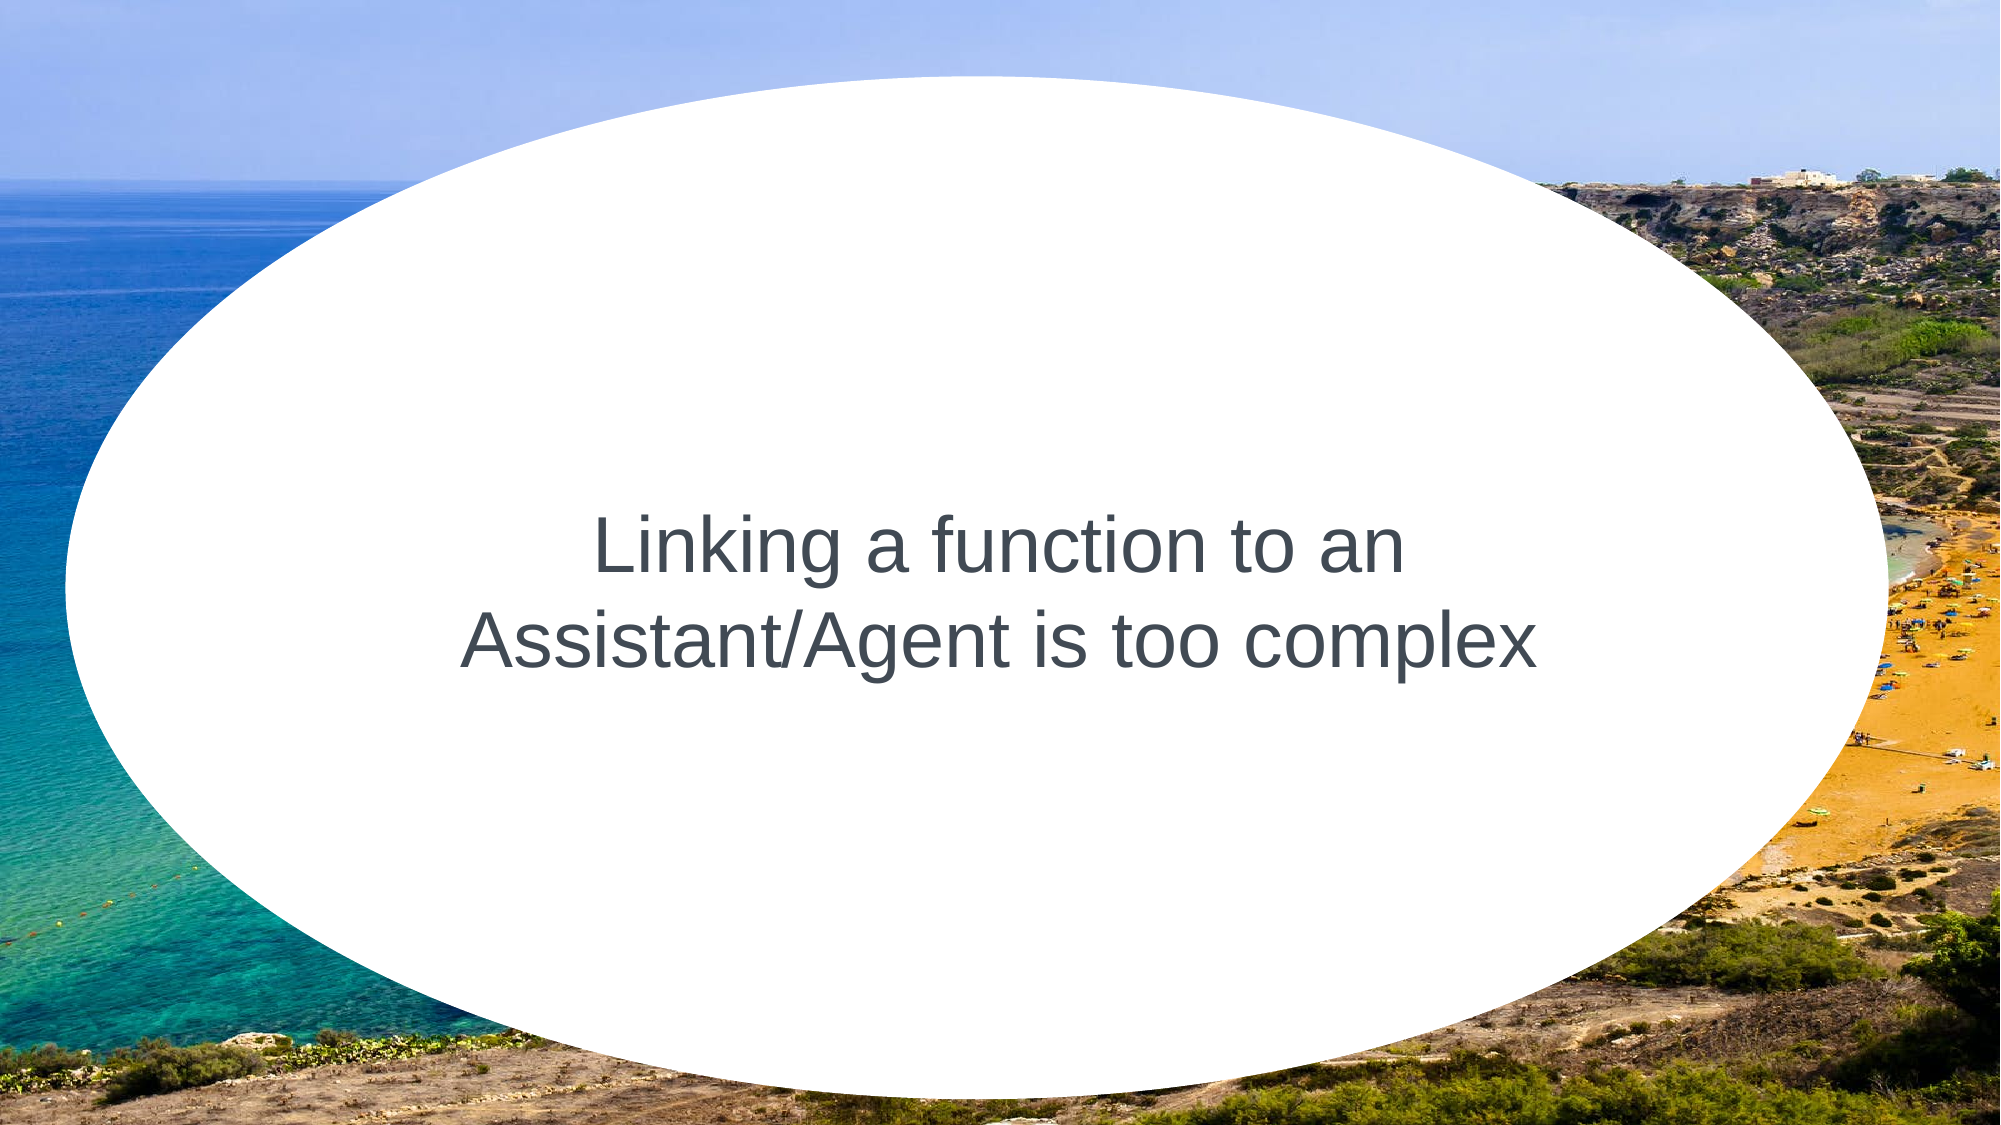

Linking a function to an Assistant/Agent is too complex